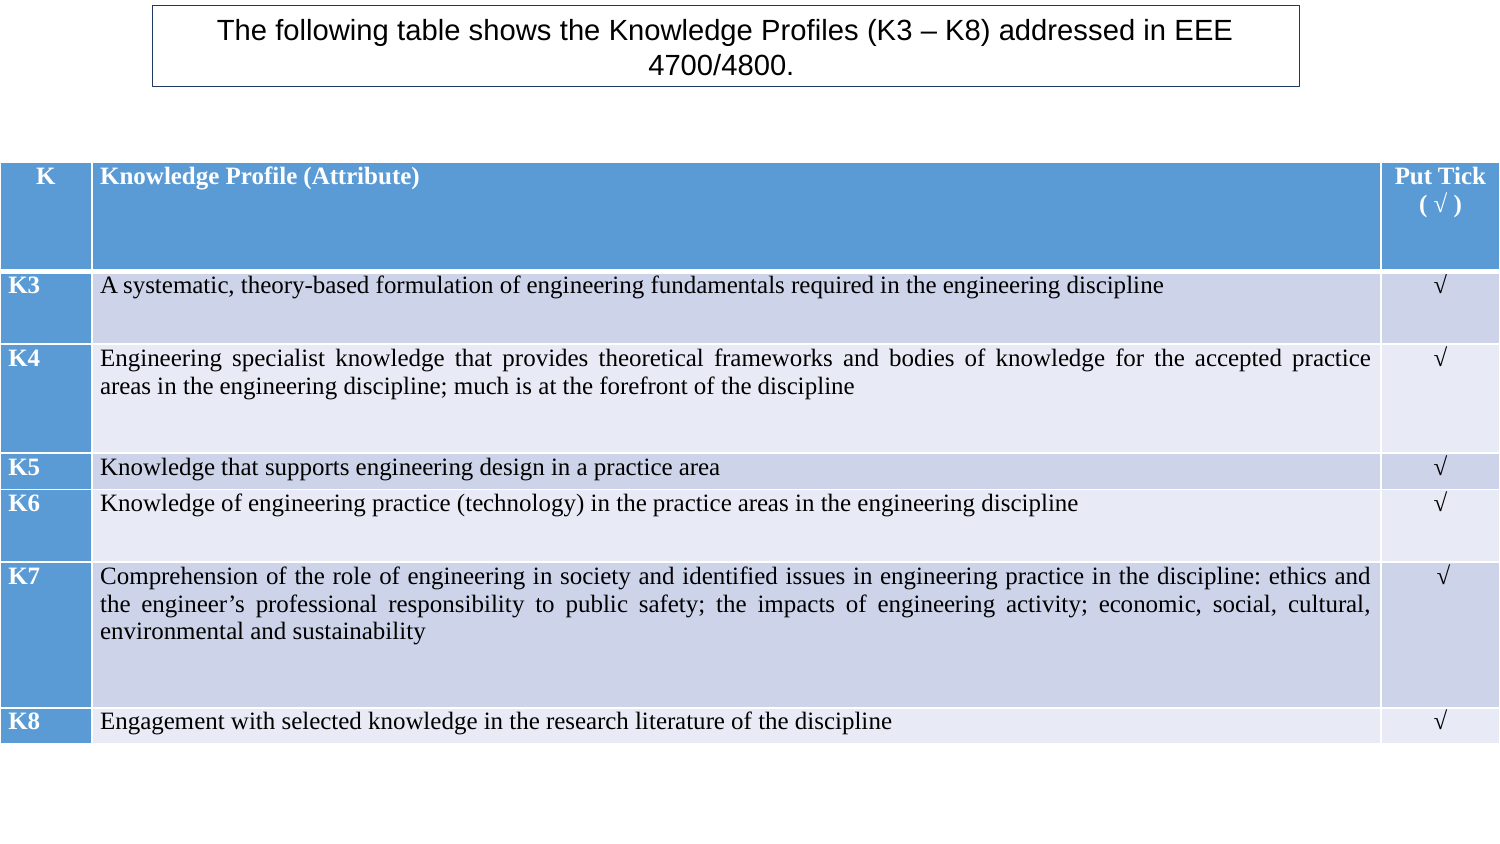

The following table shows the Knowledge Profiles (K3 – K8) addressed in EEE 4700/4800.
| K | Knowledge Profile (Attribute) | Put Tick ( √ ) |
| --- | --- | --- |
| K3 | A systematic, theory-based formulation of engineering fundamentals required in the engineering discipline | √ |
| K4 | Engineering specialist knowledge that provides theoretical frameworks and bodies of knowledge for the accepted practice areas in the engineering discipline; much is at the forefront of the discipline | √ |
| K5 | Knowledge that supports engineering design in a practice area | √ |
| K6 | Knowledge of engineering practice (technology) in the practice areas in the engineering discipline | √ |
| K7 | Comprehension of the role of engineering in society and identified issues in engineering practice in the discipline: ethics and the engineer’s professional responsibility to public safety; the impacts of engineering activity; economic, social, cultural, environmental and sustainability | √ |
| K8 | Engagement with selected knowledge in the research literature of the discipline | √ |